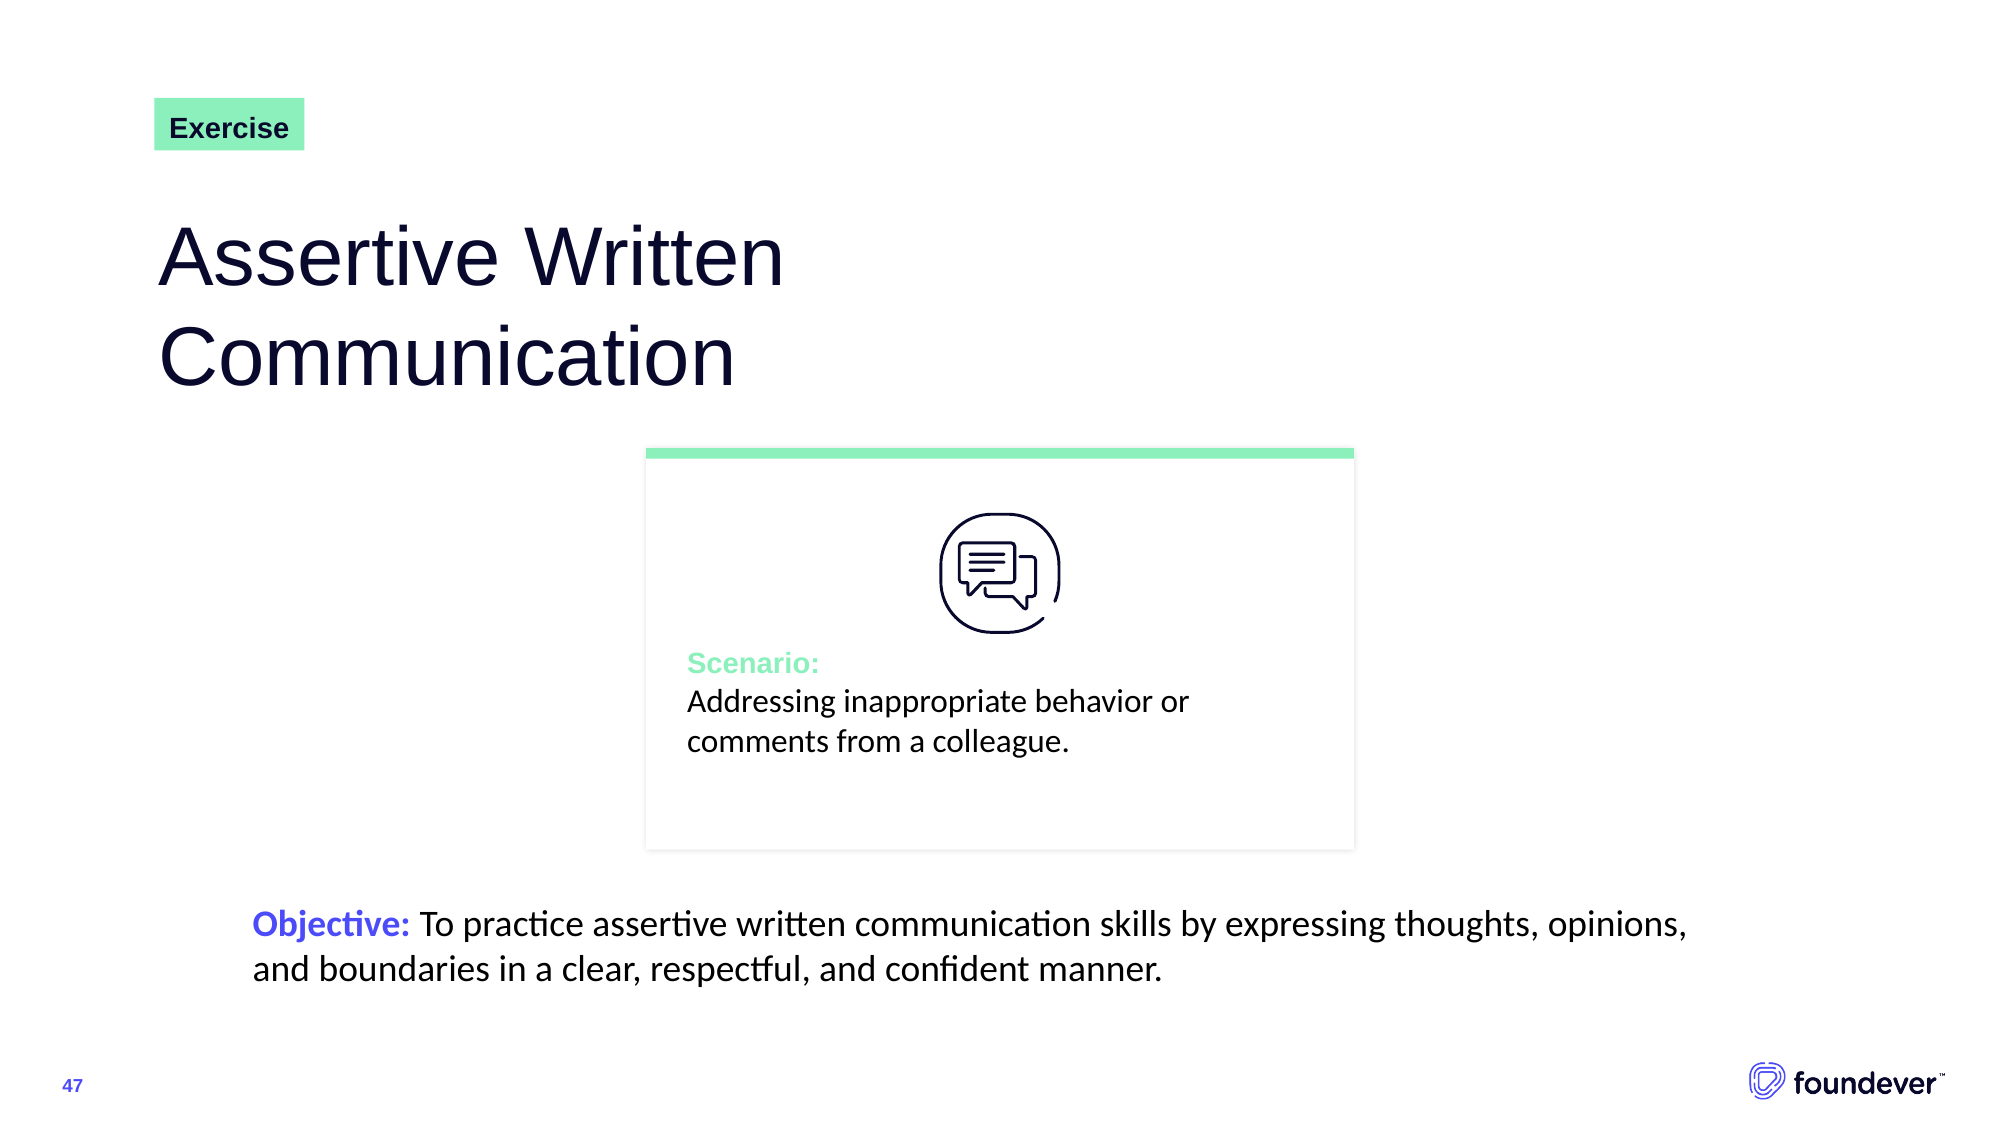

Exercise
# Assertive Written Communication

Scenario:
Addressing inappropriate behavior or comments from a colleague.
Objective: To practice assertive written communication skills by expressing thoughts, opinions, and boundaries in a clear, respectful, and confident manner.